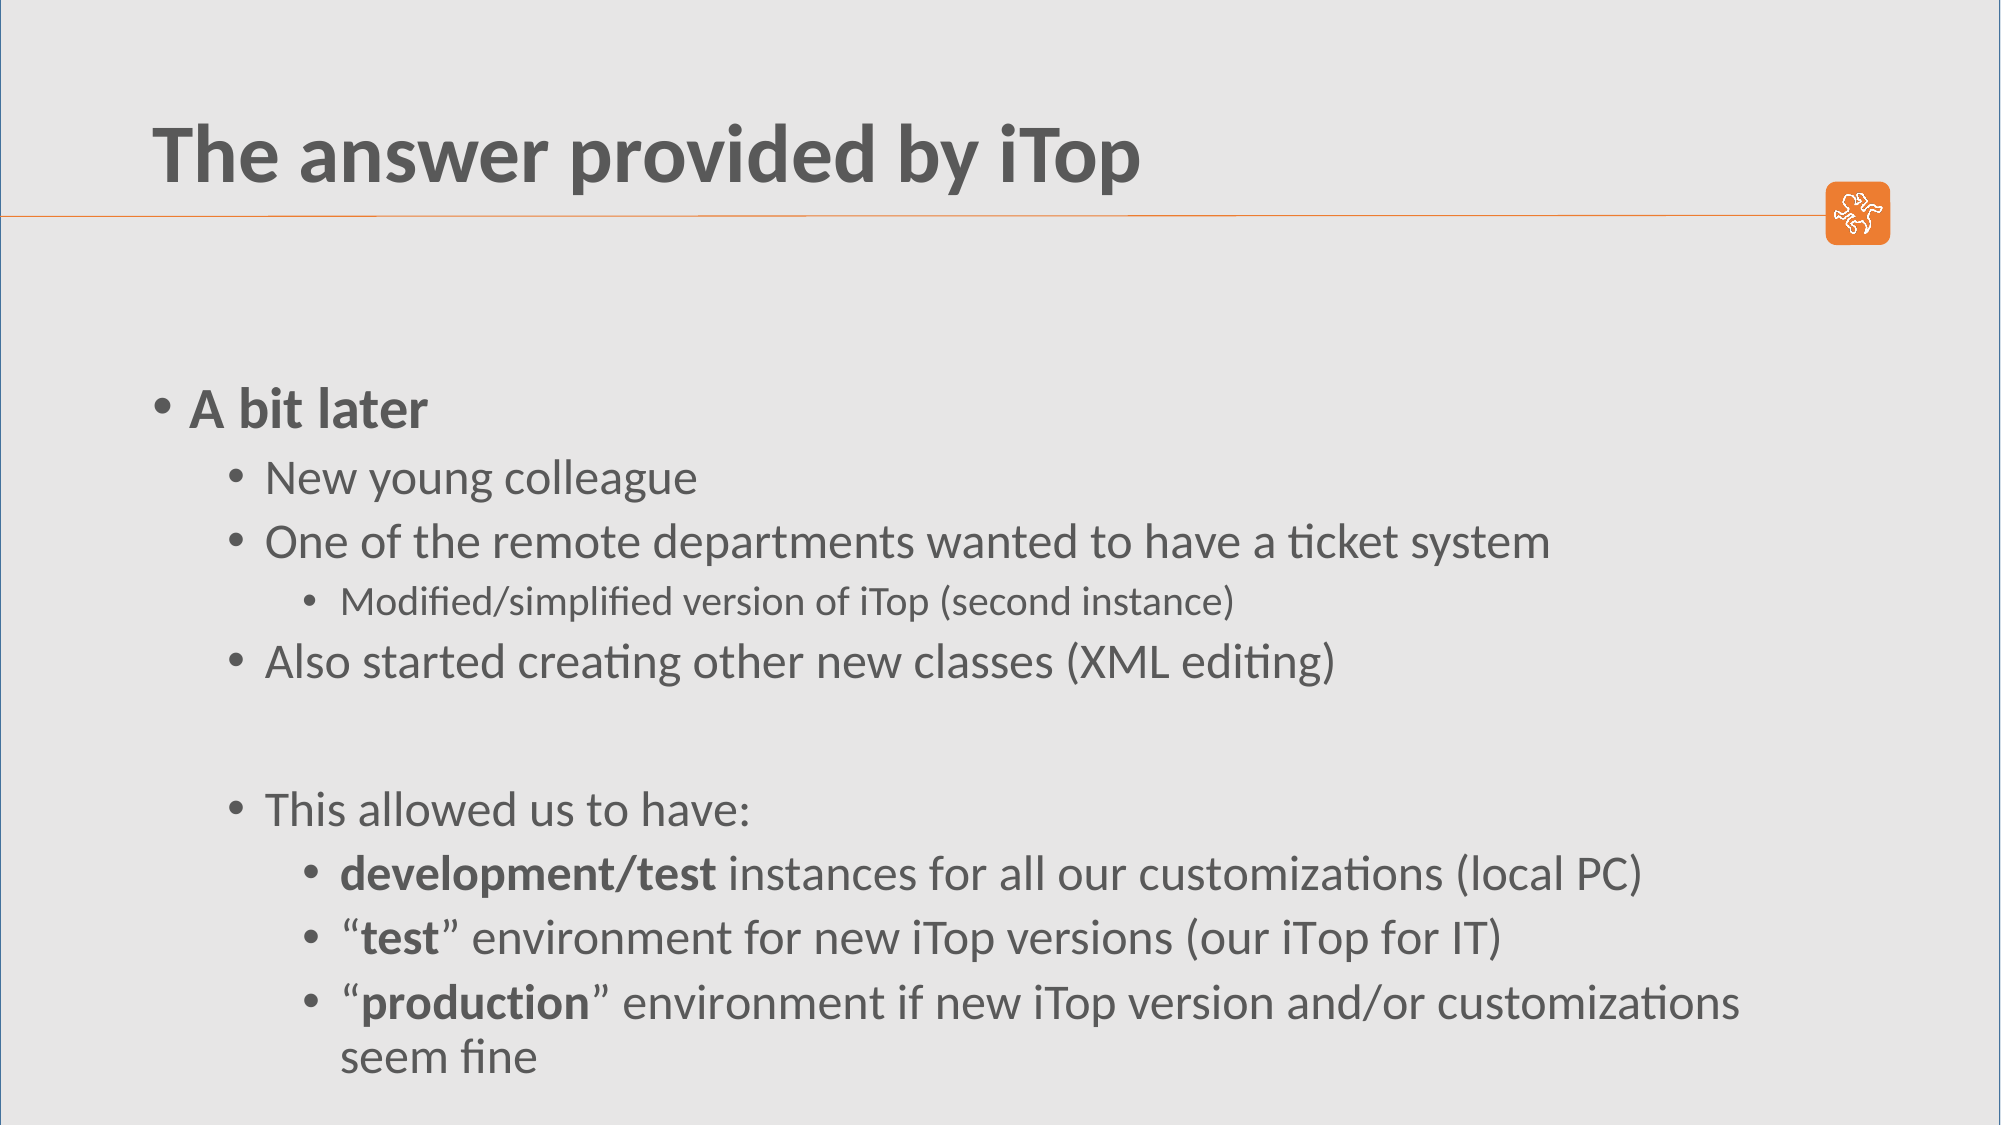

# The answer provided by iTop

A bit later
New young colleague
One of the remote departments wanted to have a ticket system
Modified/simplified version of iTop (second instance)
Also started creating other new classes (XML editing)

This allowed us to have:
development/test instances for all our customizations (local PC)
“test” environment for new iTop versions (our iTop for IT)
“production” environment if new iTop version and/or customizations seem fine